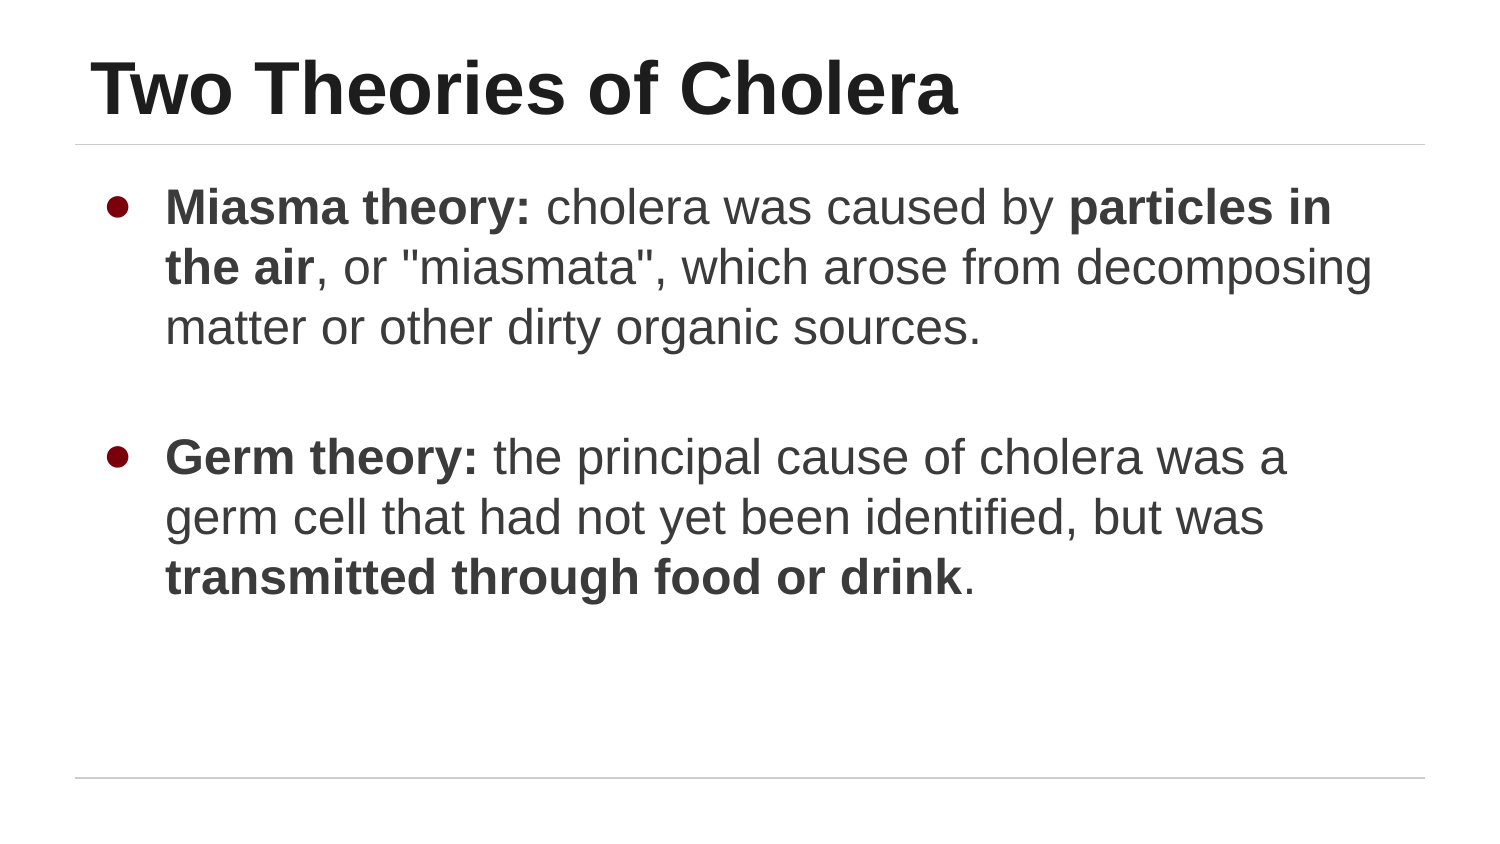

# Two Theories of Cholera
Miasma theory: cholera was caused by particles in the air, or "miasmata", which arose from decomposing matter or other dirty organic sources.
Germ theory: the principal cause of cholera was a germ cell that had not yet been identified, but was transmitted through food or drink.